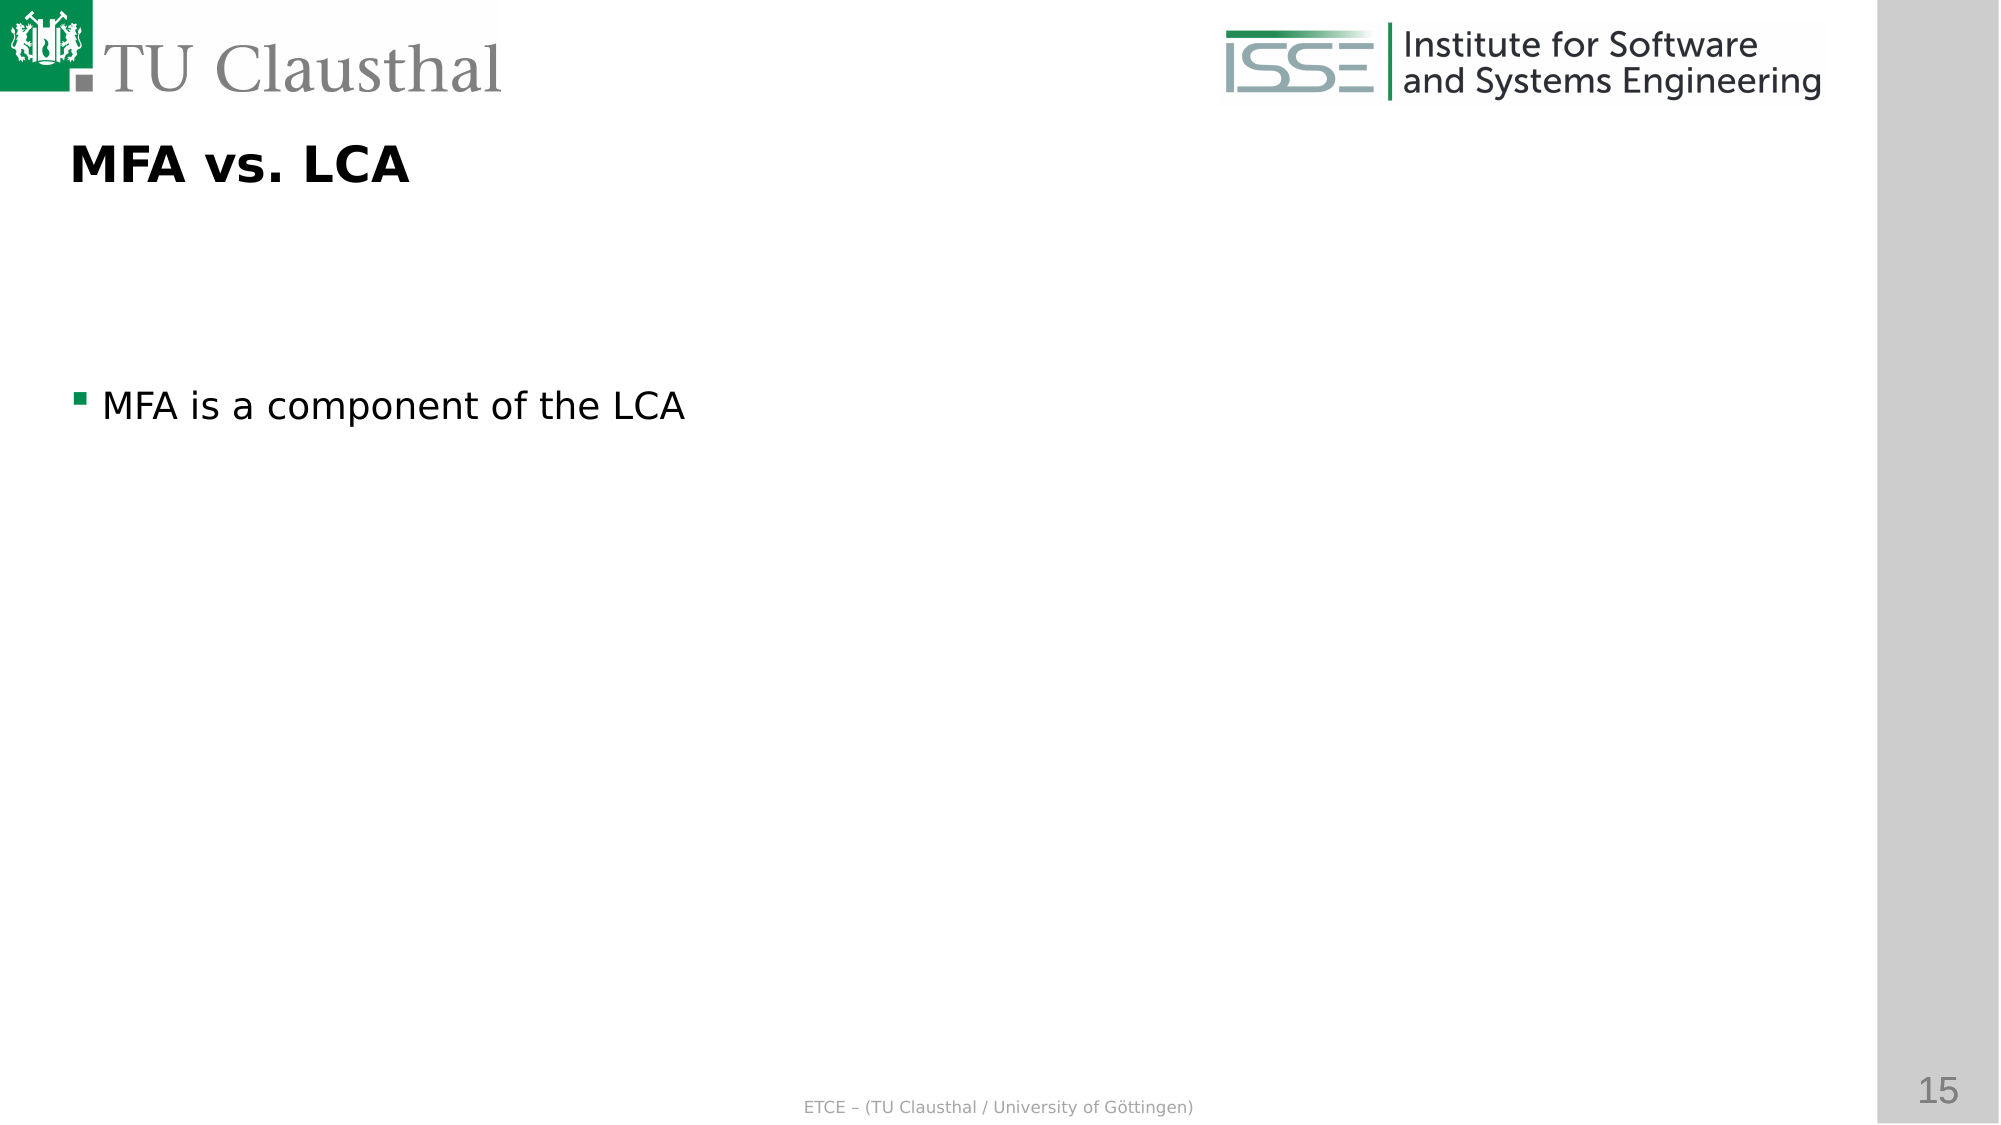

MFA vs. LCA
MFA is a component of the LCA